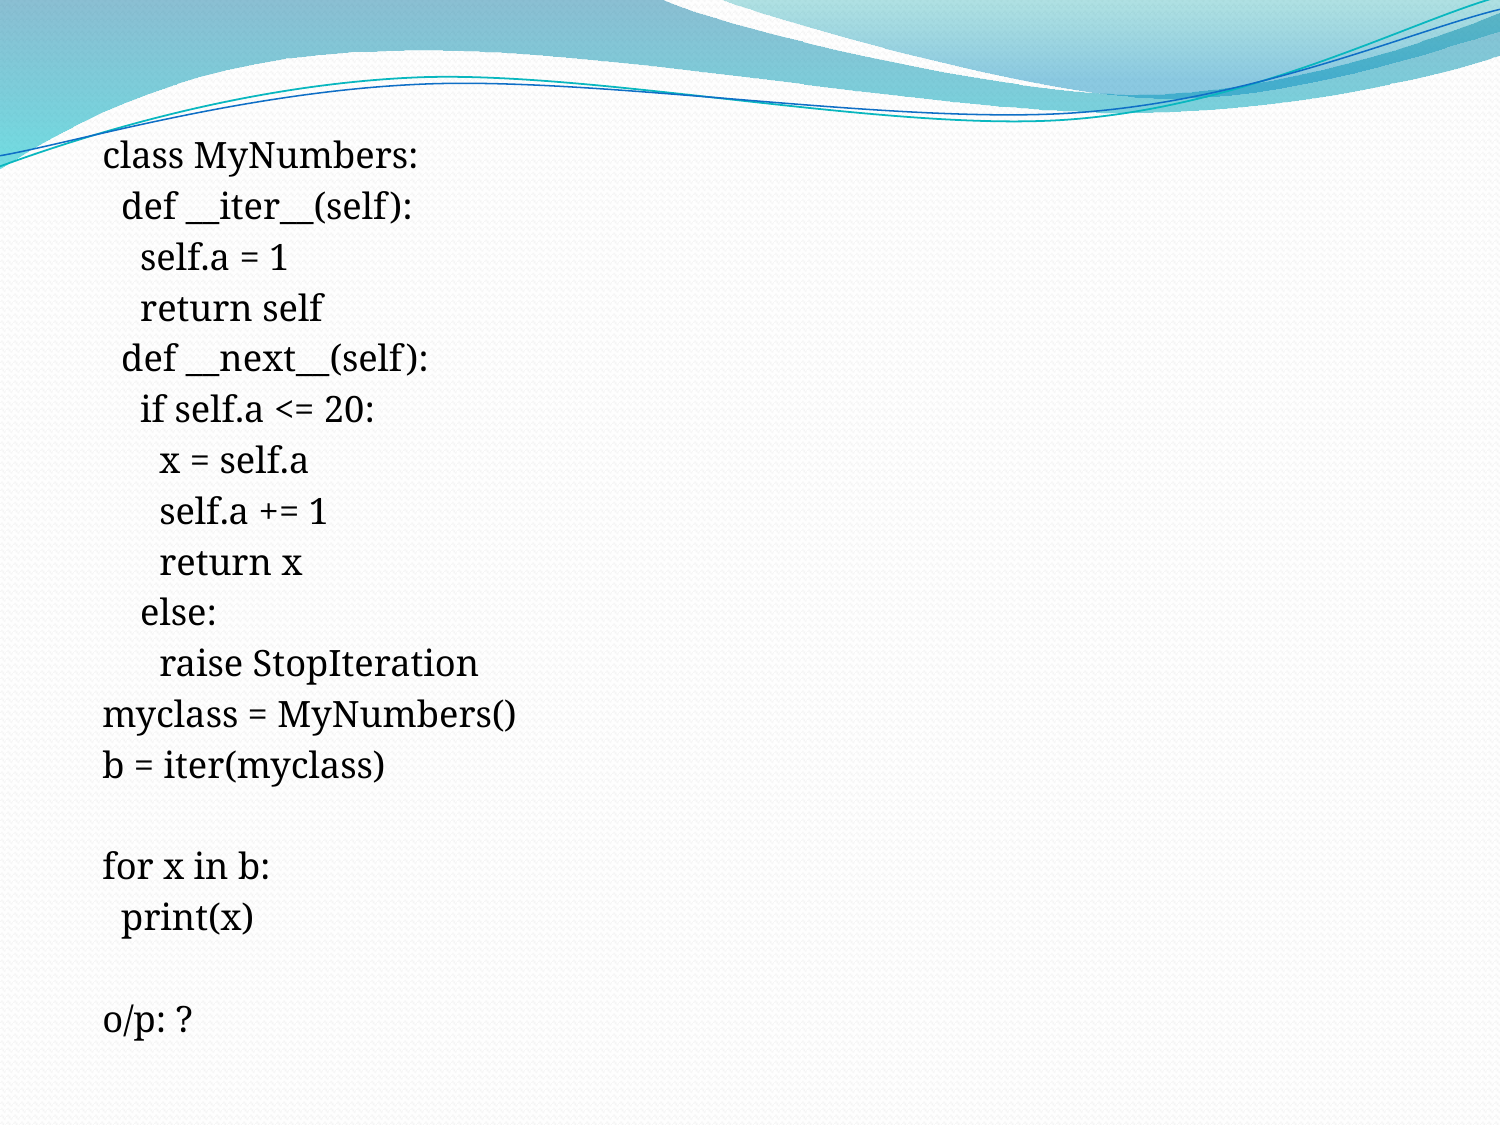

class MyNumbers:
  def __iter__(self):
    self.a = 1
    return self
  def __next__(self):
    if self.a <= 20:
      x = self.a
      self.a += 1
      return x
    else:
      raise StopIteration
myclass = MyNumbers()
b = iter(myclass)

for x in b:
  print(x)

o/p: ?